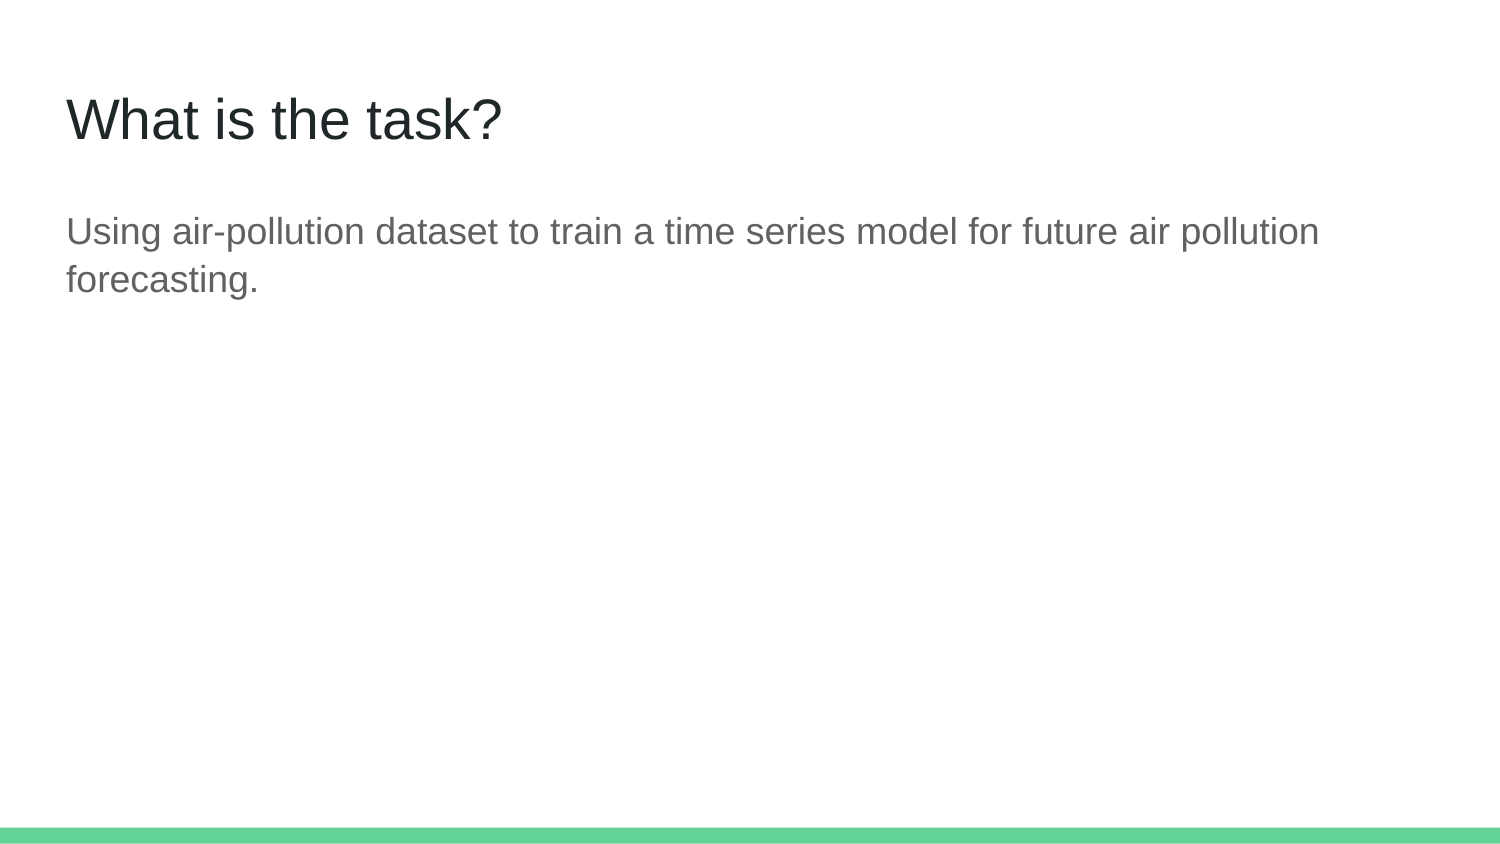

# What is the task?
Using air-pollution dataset to train a time series model for future air pollution forecasting.